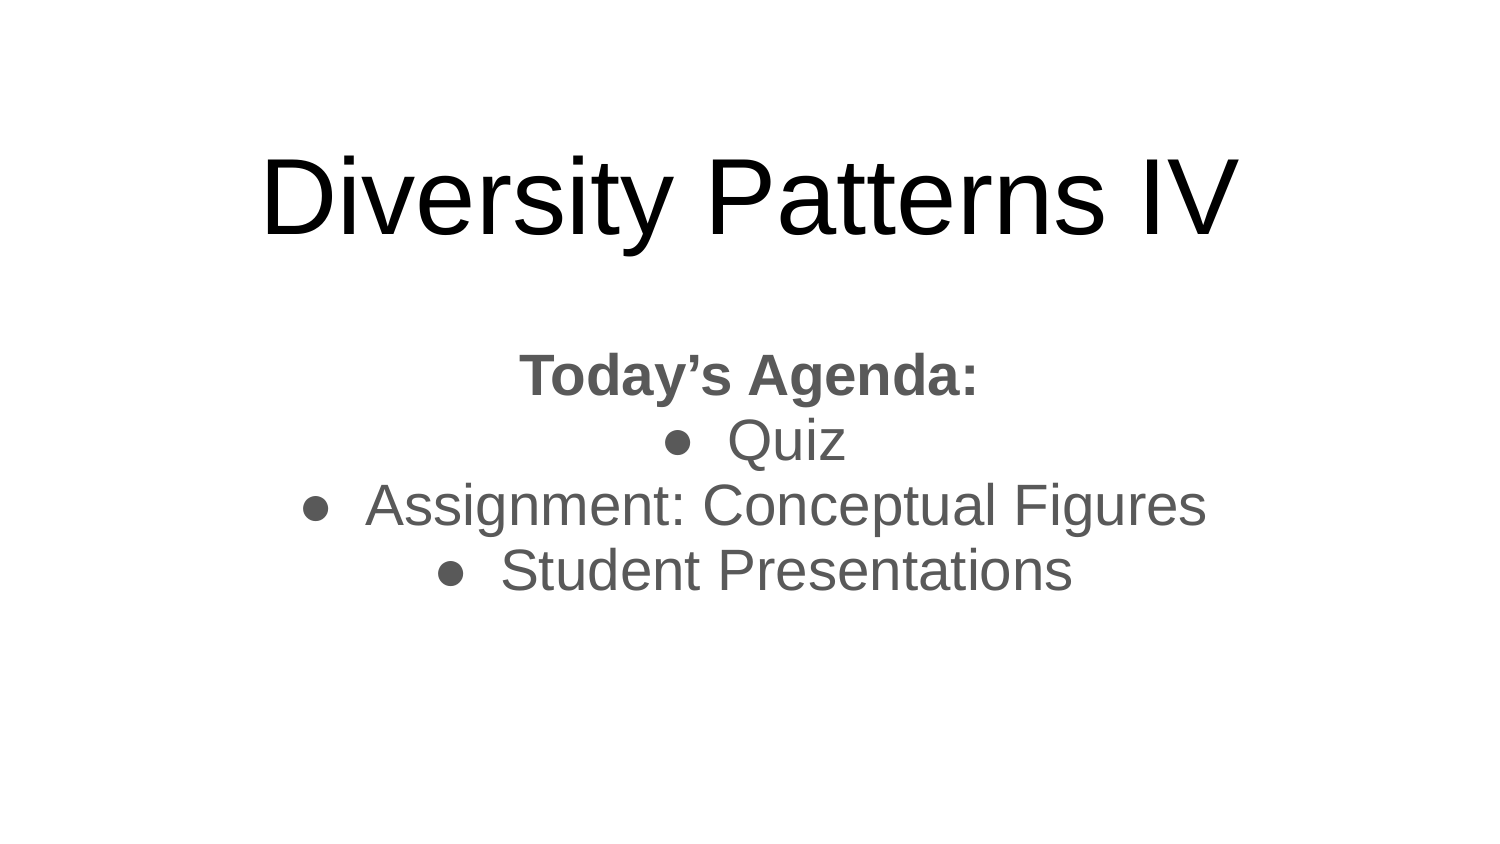

# Diversity Patterns IV
Today’s Agenda:
Quiz
Assignment: Conceptual Figures
Student Presentations